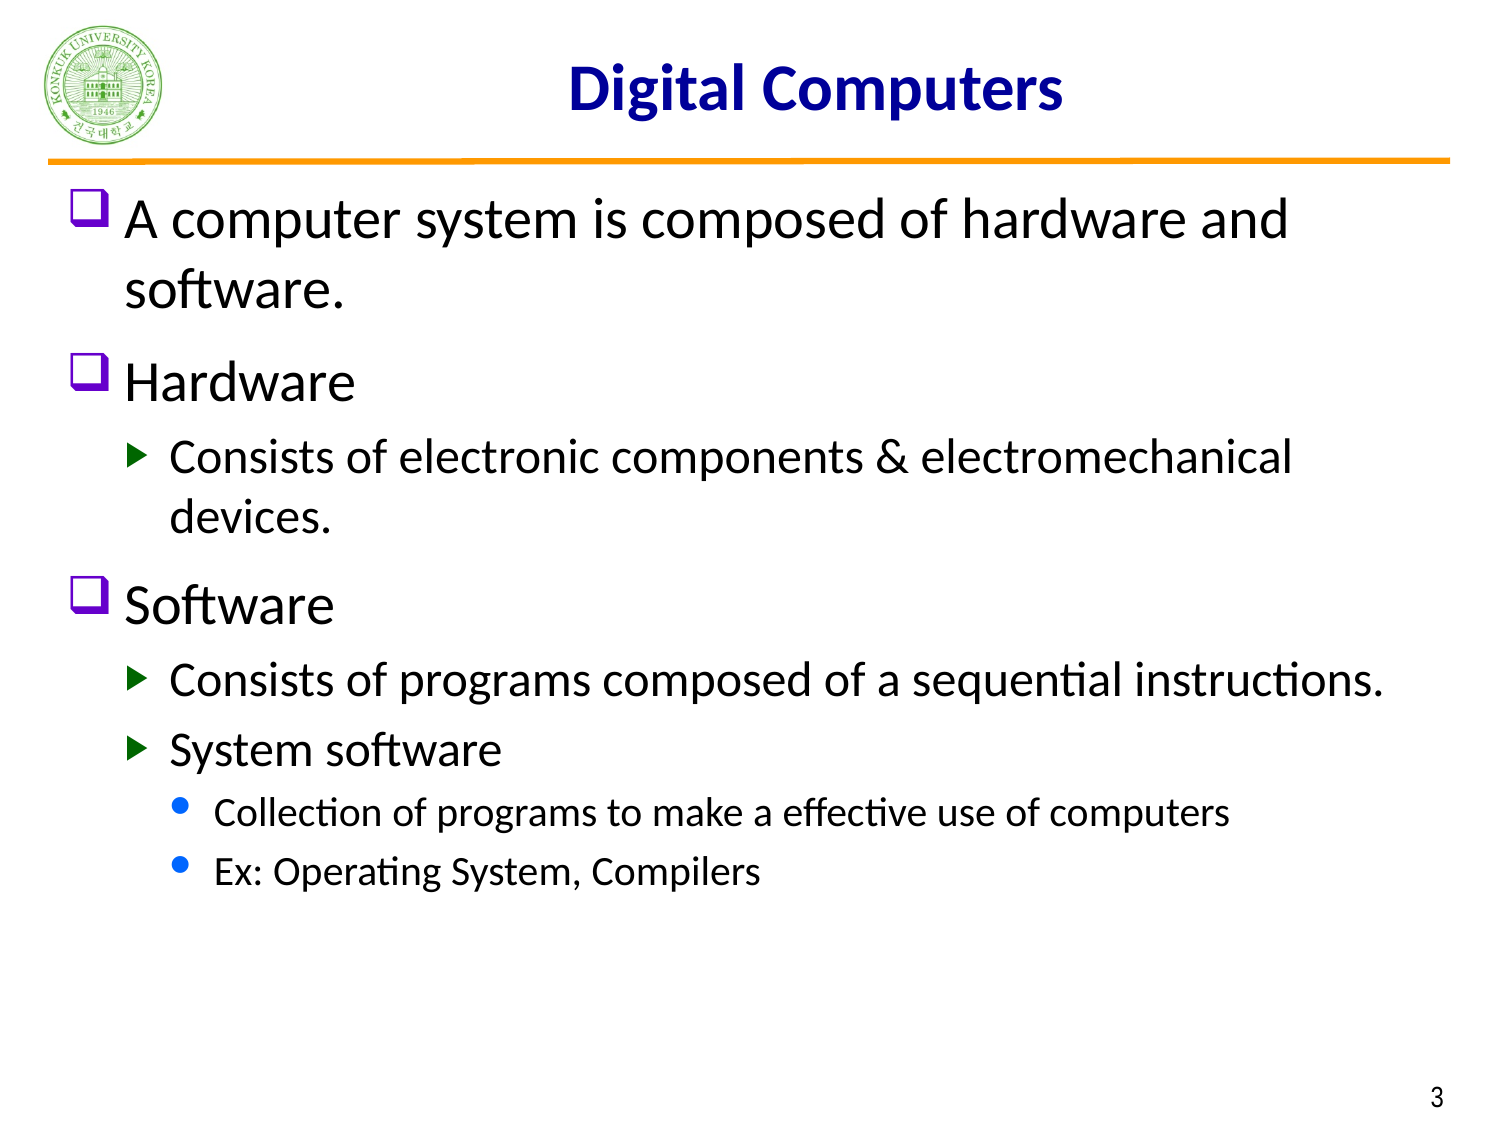

# Digital Computers
A computer system is composed of hardware and software.
Hardware
Consists of electronic components & electromechanical devices.
Software
Consists of programs composed of a sequential instructions.
System software
Collection of programs to make a effective use of computers
Ex: Operating System, Compilers
 3